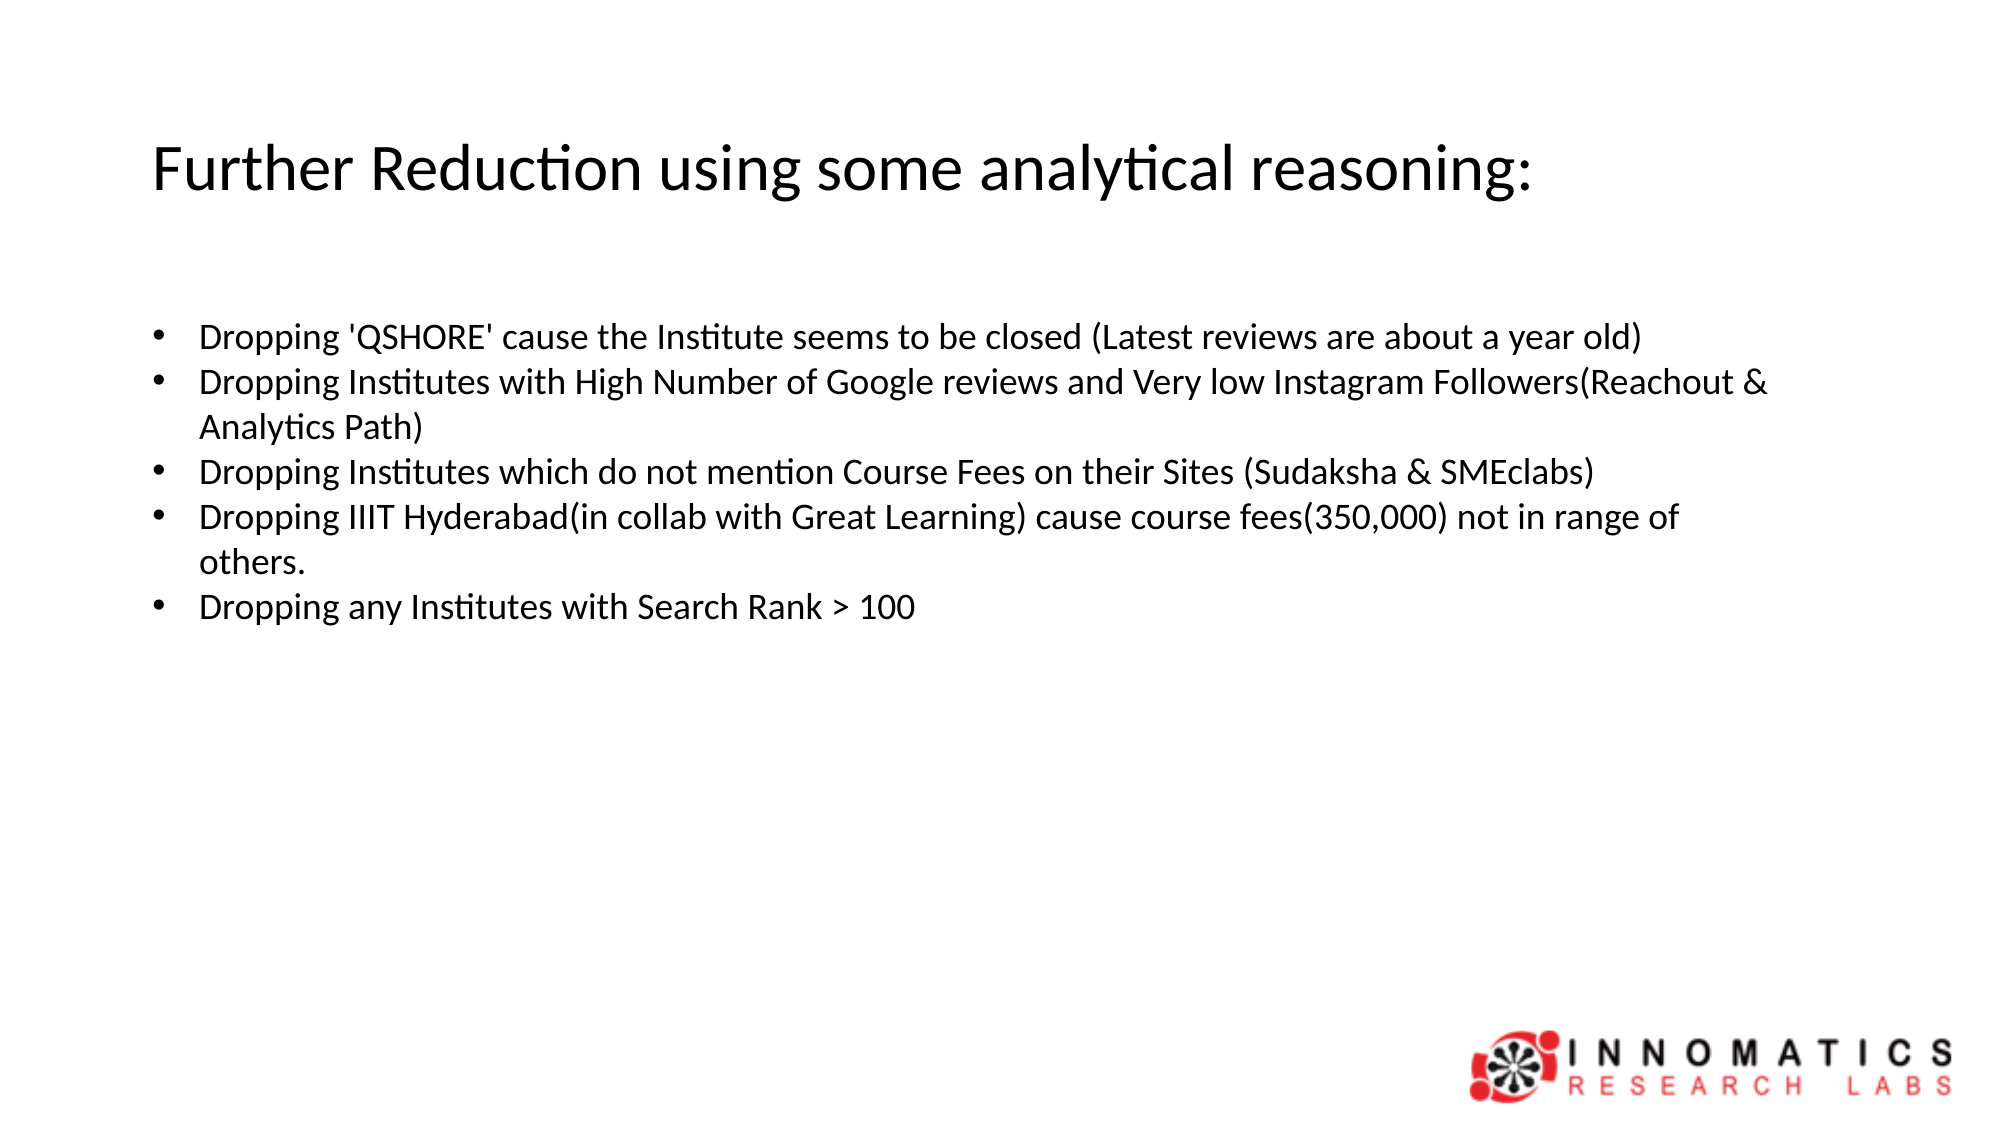

# Further Reduction using some analytical reasoning:
Dropping 'QSHORE' cause the Institute seems to be closed (Latest reviews are about a year old)
Dropping Institutes with High Number of Google reviews and Very low Instagram Followers(Reachout & Analytics Path)
Dropping Institutes which do not mention Course Fees on their Sites (Sudaksha & SMEclabs)
Dropping IIIT Hyderabad(in collab with Great Learning) cause course fees(350,000) not in range of others.
Dropping any Institutes with Search Rank > 100